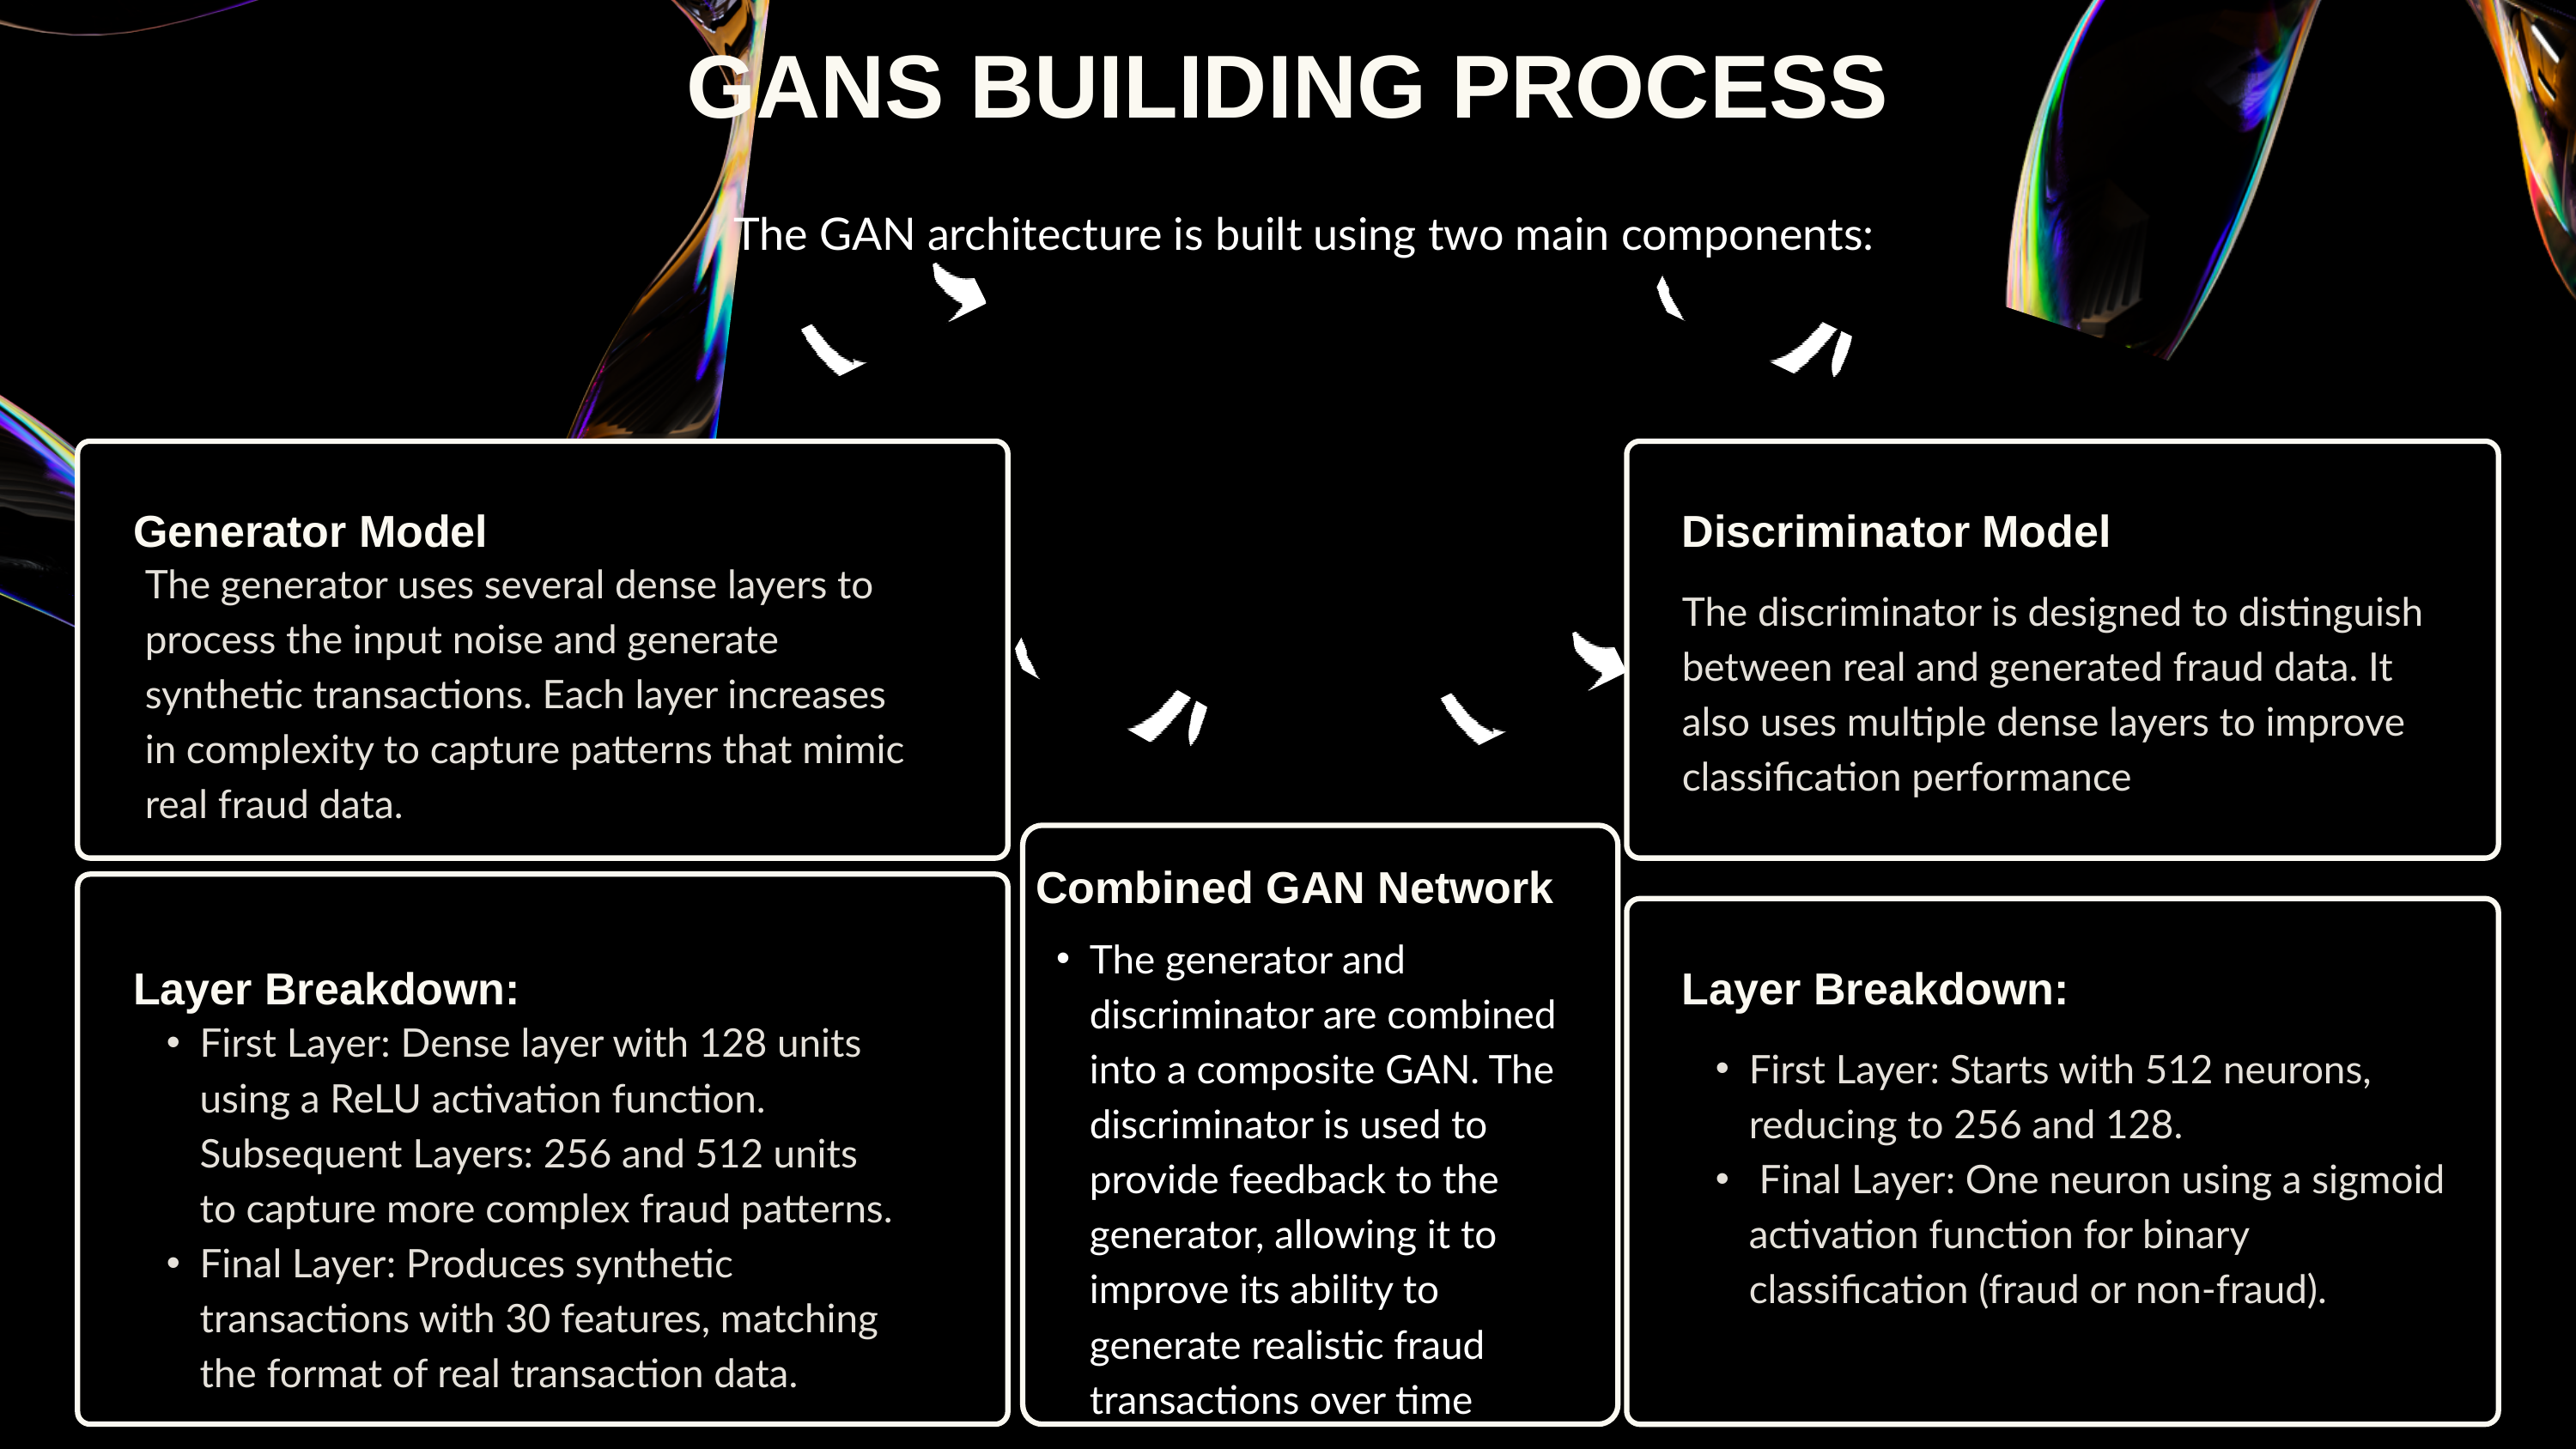

GANS BUILIDING PROCESS
The GAN architecture is built using two main components:

Generator Model
Discriminator Model
The generator uses several dense layers to process the input noise and generate synthetic transactions. Each layer increases in complexity to capture patterns that mimic real fraud data.
The discriminator is designed to distinguish between real and generated fraud data. It also uses multiple dense layers to improve classification performance

Combined GAN Network

The generator and discriminator are combined into a composite GAN. The discriminator is used to provide feedback to the generator, allowing it to improve its ability to generate realistic fraud transactions over time
Layer Breakdown:
Layer Breakdown:
First Layer: Dense layer with 128 units using a ReLU activation function.  Subsequent Layers: 256 and 512 units to capture more complex fraud patterns.
Final Layer: Produces synthetic transactions with 30 features, matching the format of real transaction data.
First Layer: Starts with 512 neurons, reducing to 256 and 128.
 Final Layer: One neuron using a sigmoid activation function for binary classification (fraud or non-fraud).